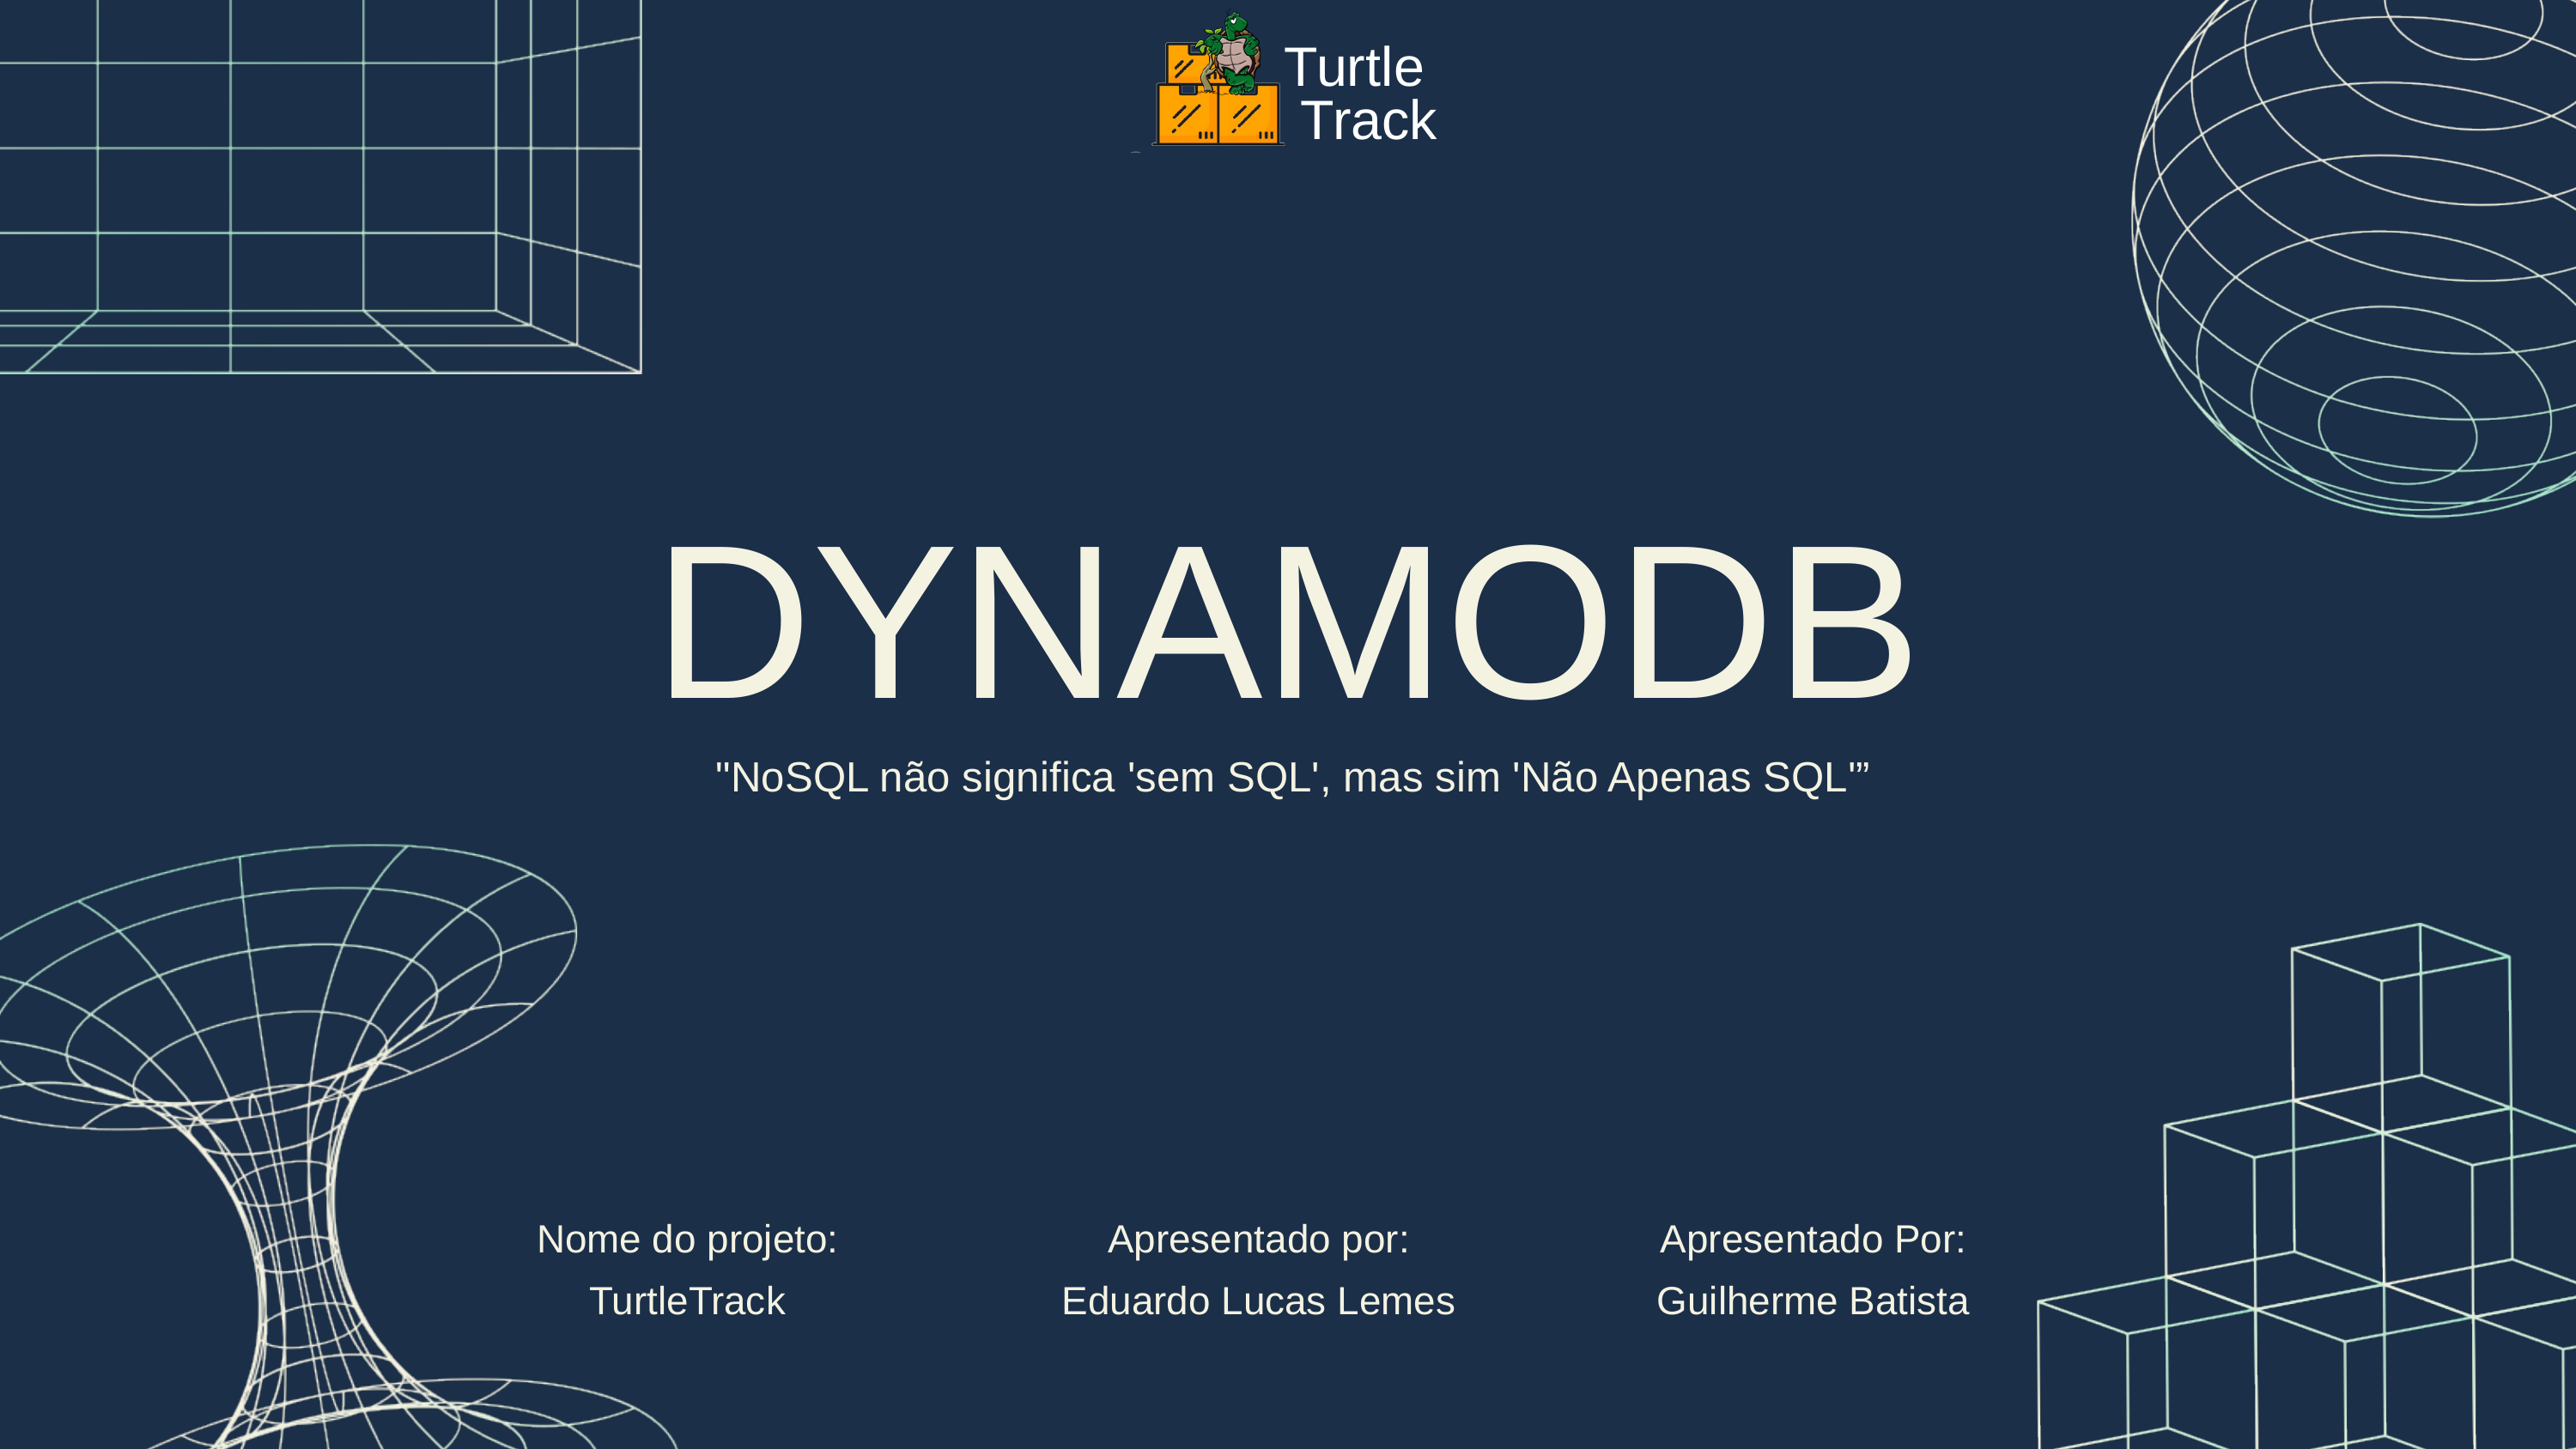

Turtle
Track
DYNAMODB
 "NoSQL não significa 'sem SQL', mas sim 'Não Apenas SQL'”

Nome do projeto:
TurtleTrack
Apresentado por:
Eduardo Lucas Lemes
Apresentado Por:
Guilherme Batista